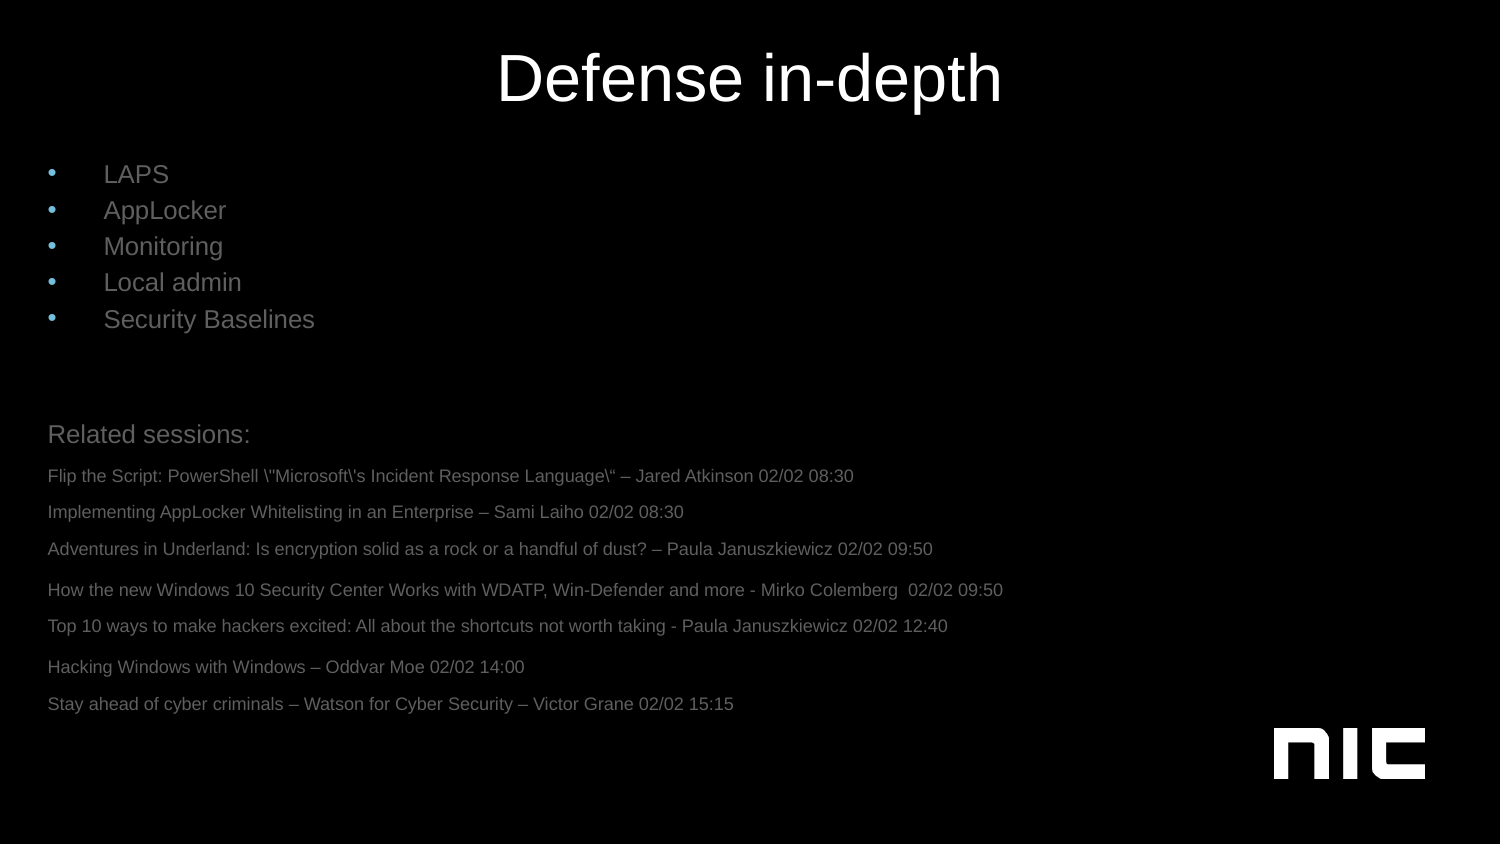

# Defense in-depth
LAPS
AppLocker
Monitoring
Local admin
Security Baselines

Related sessions:
Flip the Script: PowerShell \"Microsoft\'s Incident Response Language\“ – Jared Atkinson 02/02 08:30
Implementing AppLocker Whitelisting in an Enterprise – Sami Laiho 02/02 08:30
Adventures in Underland: Is encryption solid as a rock or a handful of dust? – Paula Januszkiewicz 02/02 09:50
How the new Windows 10 Security Center Works with WDATP, Win-Defender and more - Mirko Colemberg  02/02 09:50
Top 10 ways to make hackers excited: All about the shortcuts not worth taking - Paula Januszkiewicz 02/02 12:40
Hacking Windows with Windows – Oddvar Moe 02/02 14:00
Stay ahead of cyber criminals – Watson for Cyber Security – Victor Grane 02/02 15:15